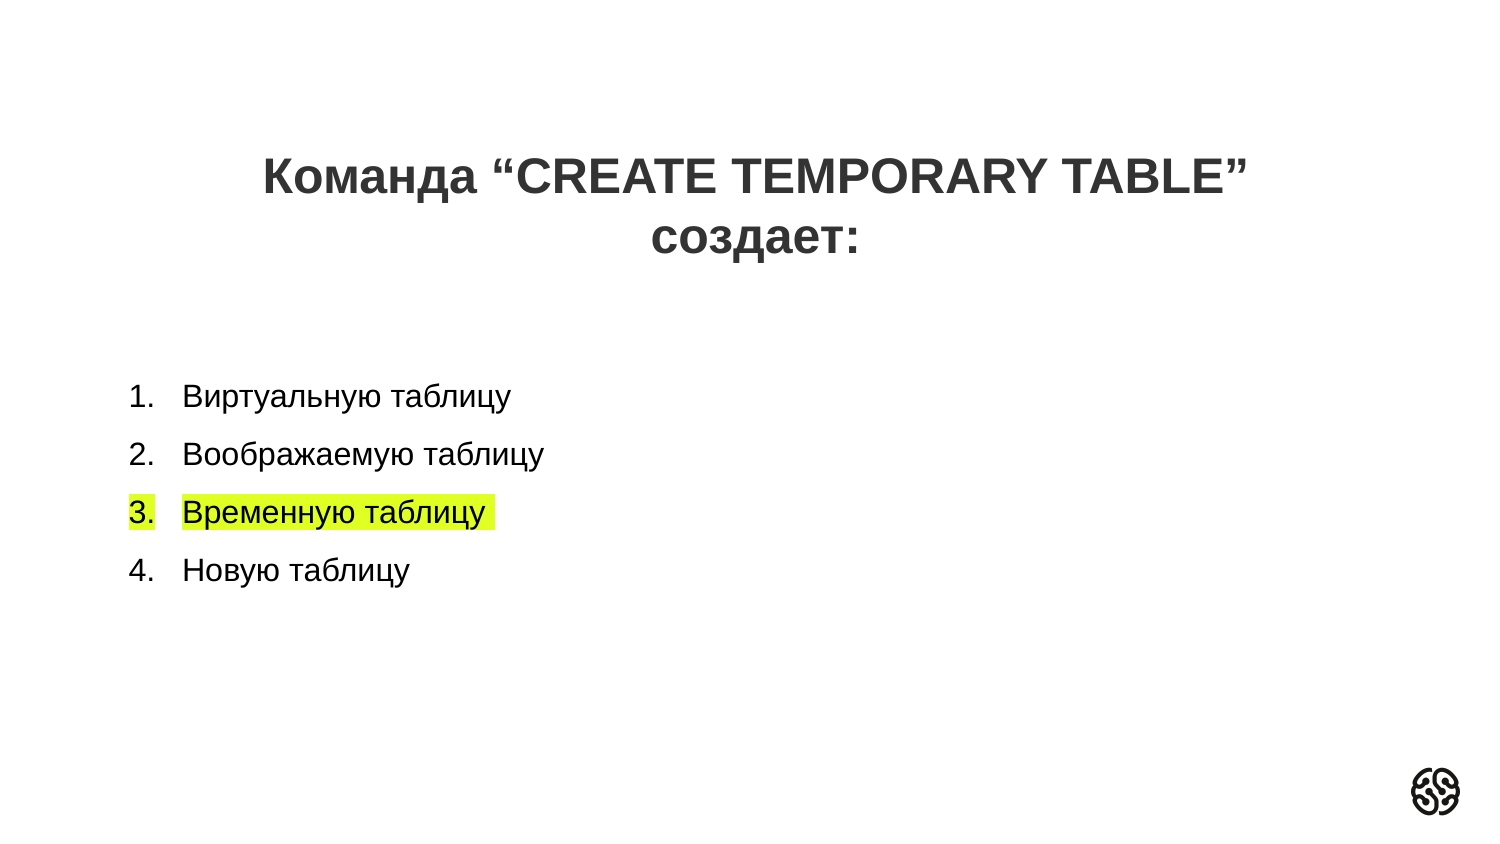

# Команда “CREATE TEMPORARY TABLE” создает:
Виртуальную таблицу
Воображаемую таблицу
Временную таблицу
Новую таблицу